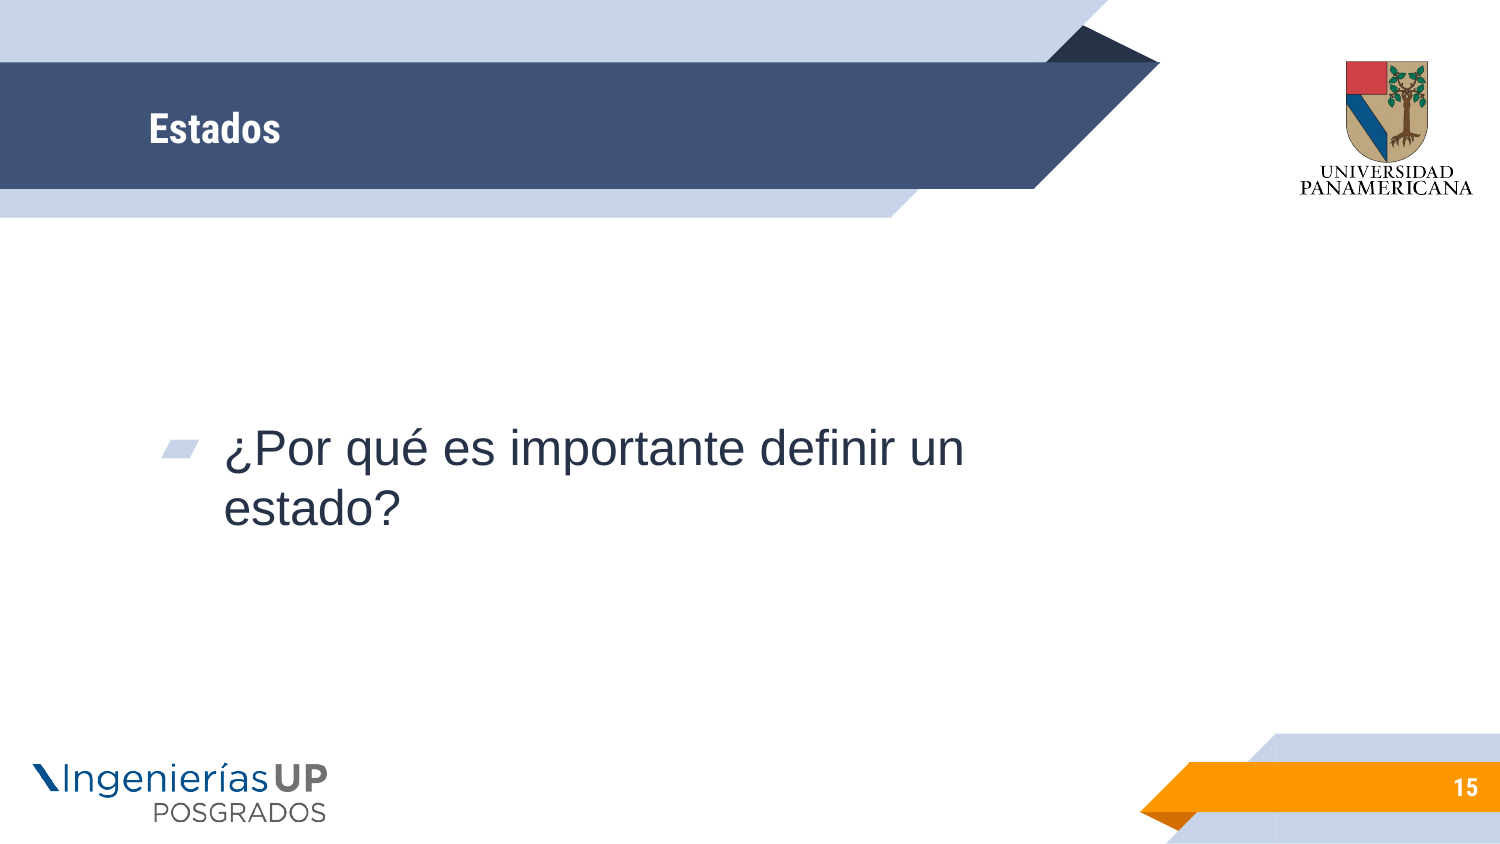

# Estados
¿Por qué es importante definir un estado?
15